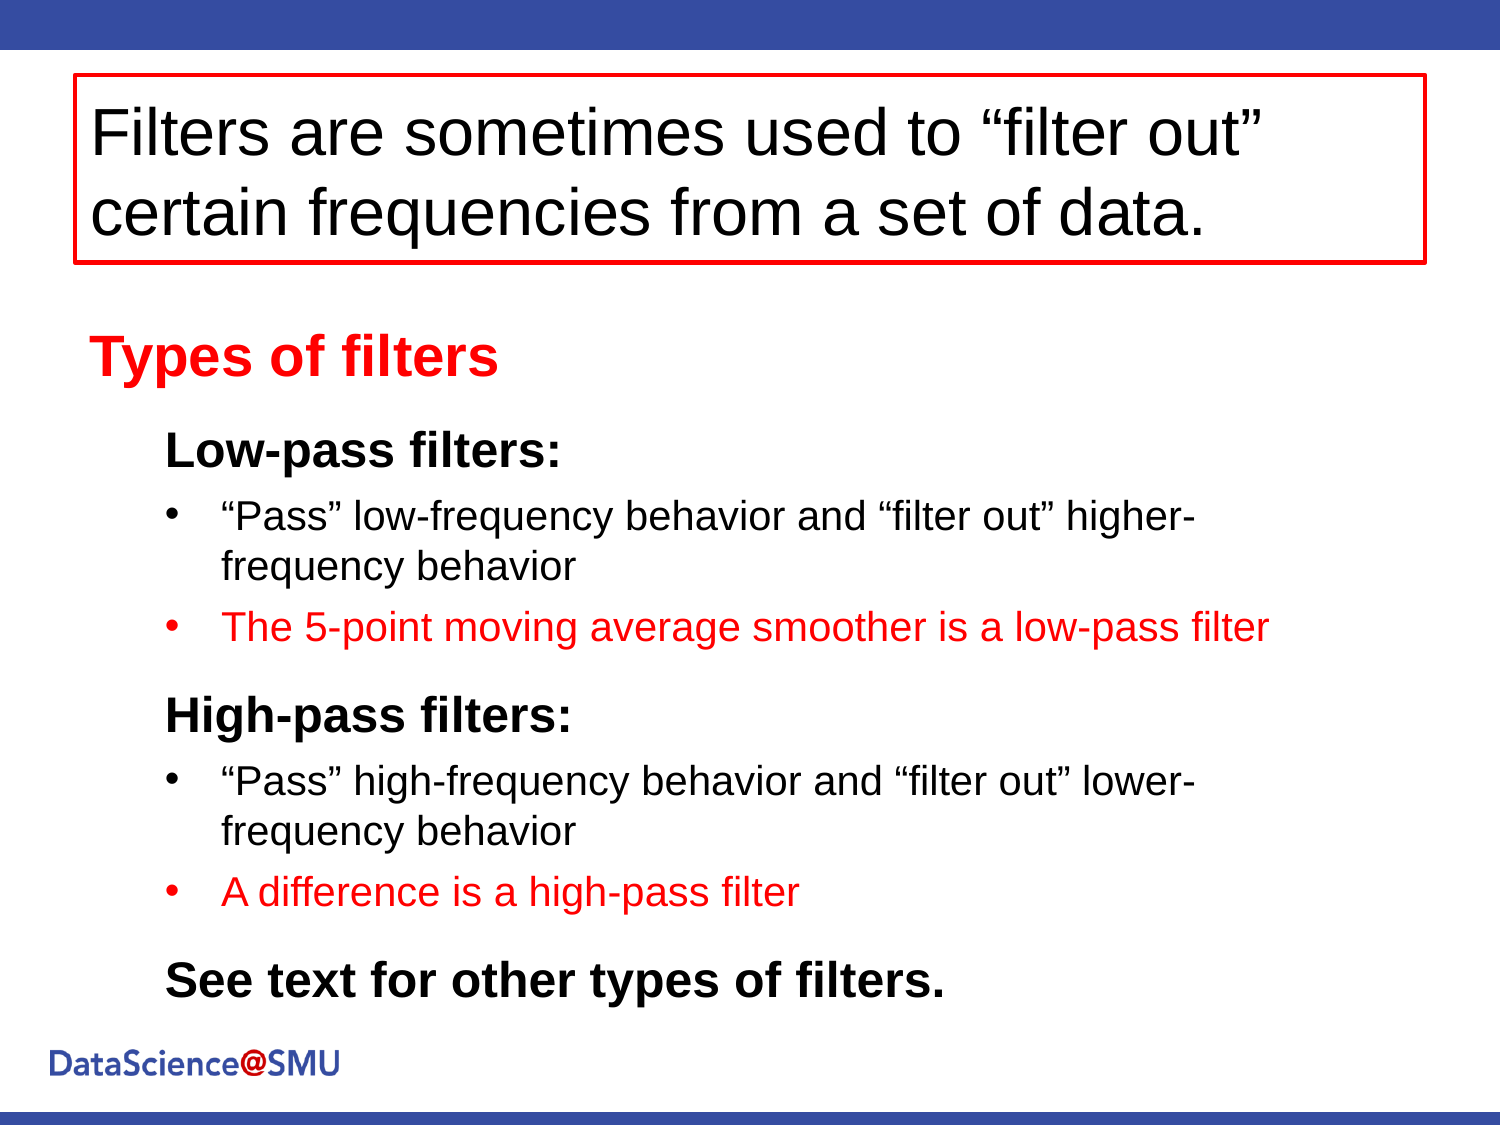

# Filters are sometimes used to “filter out” certain frequencies from a set of data.
Types of filters
Low-pass filters:
“Pass” low-frequency behavior and “filter out” higher-frequency behavior
The 5-point moving average smoother is a low-pass filter
High-pass filters:
“Pass” high-frequency behavior and “filter out” lower-frequency behavior
A difference is a high-pass filter
See text for other types of filters.